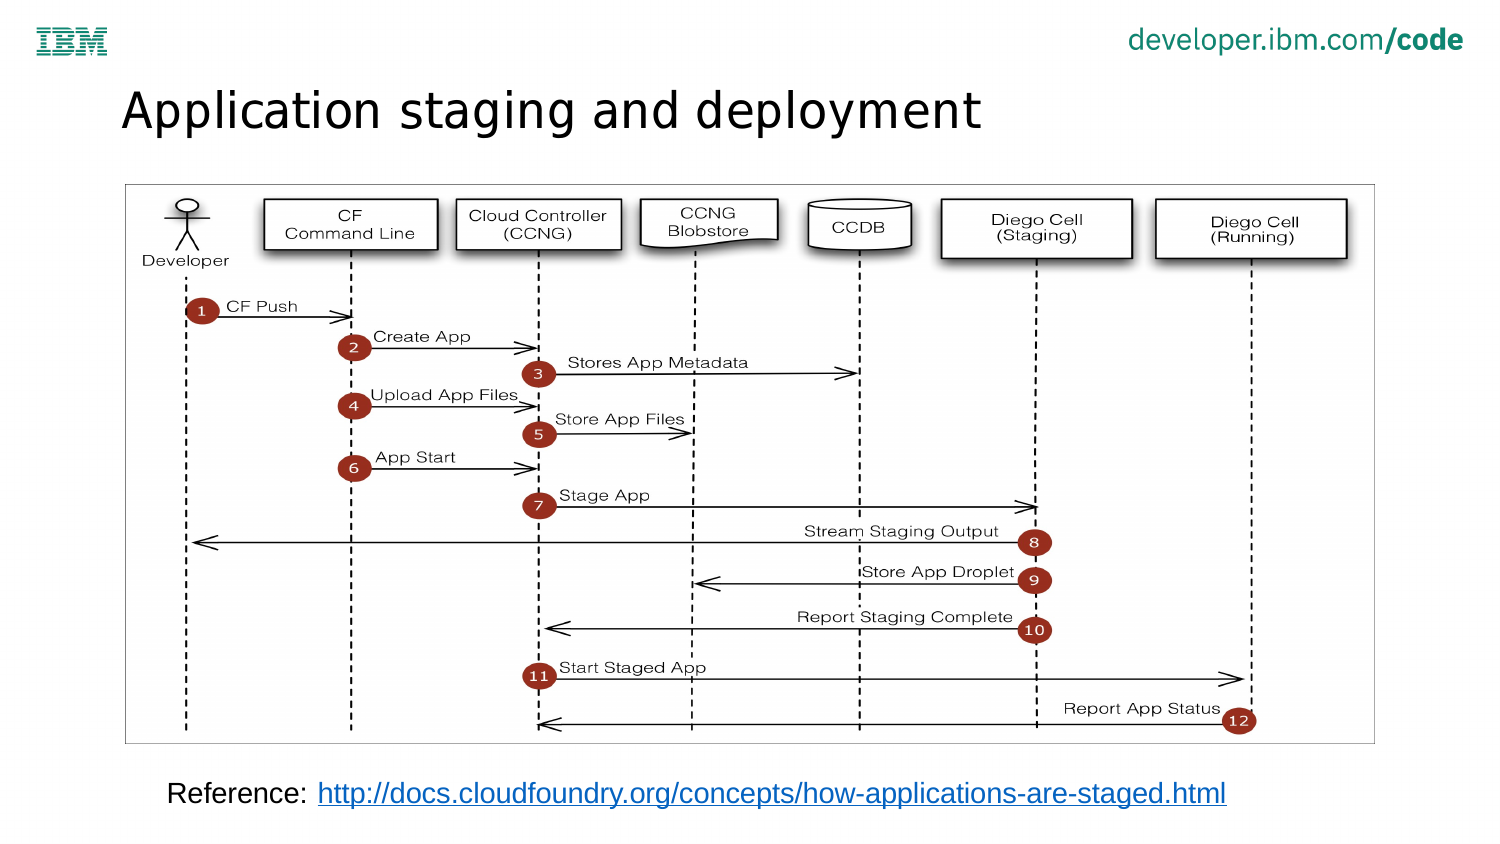

# Application staging and deployment

Reference: http://docs.cloudfoundry.org/concepts/how-applications-are-staged.html